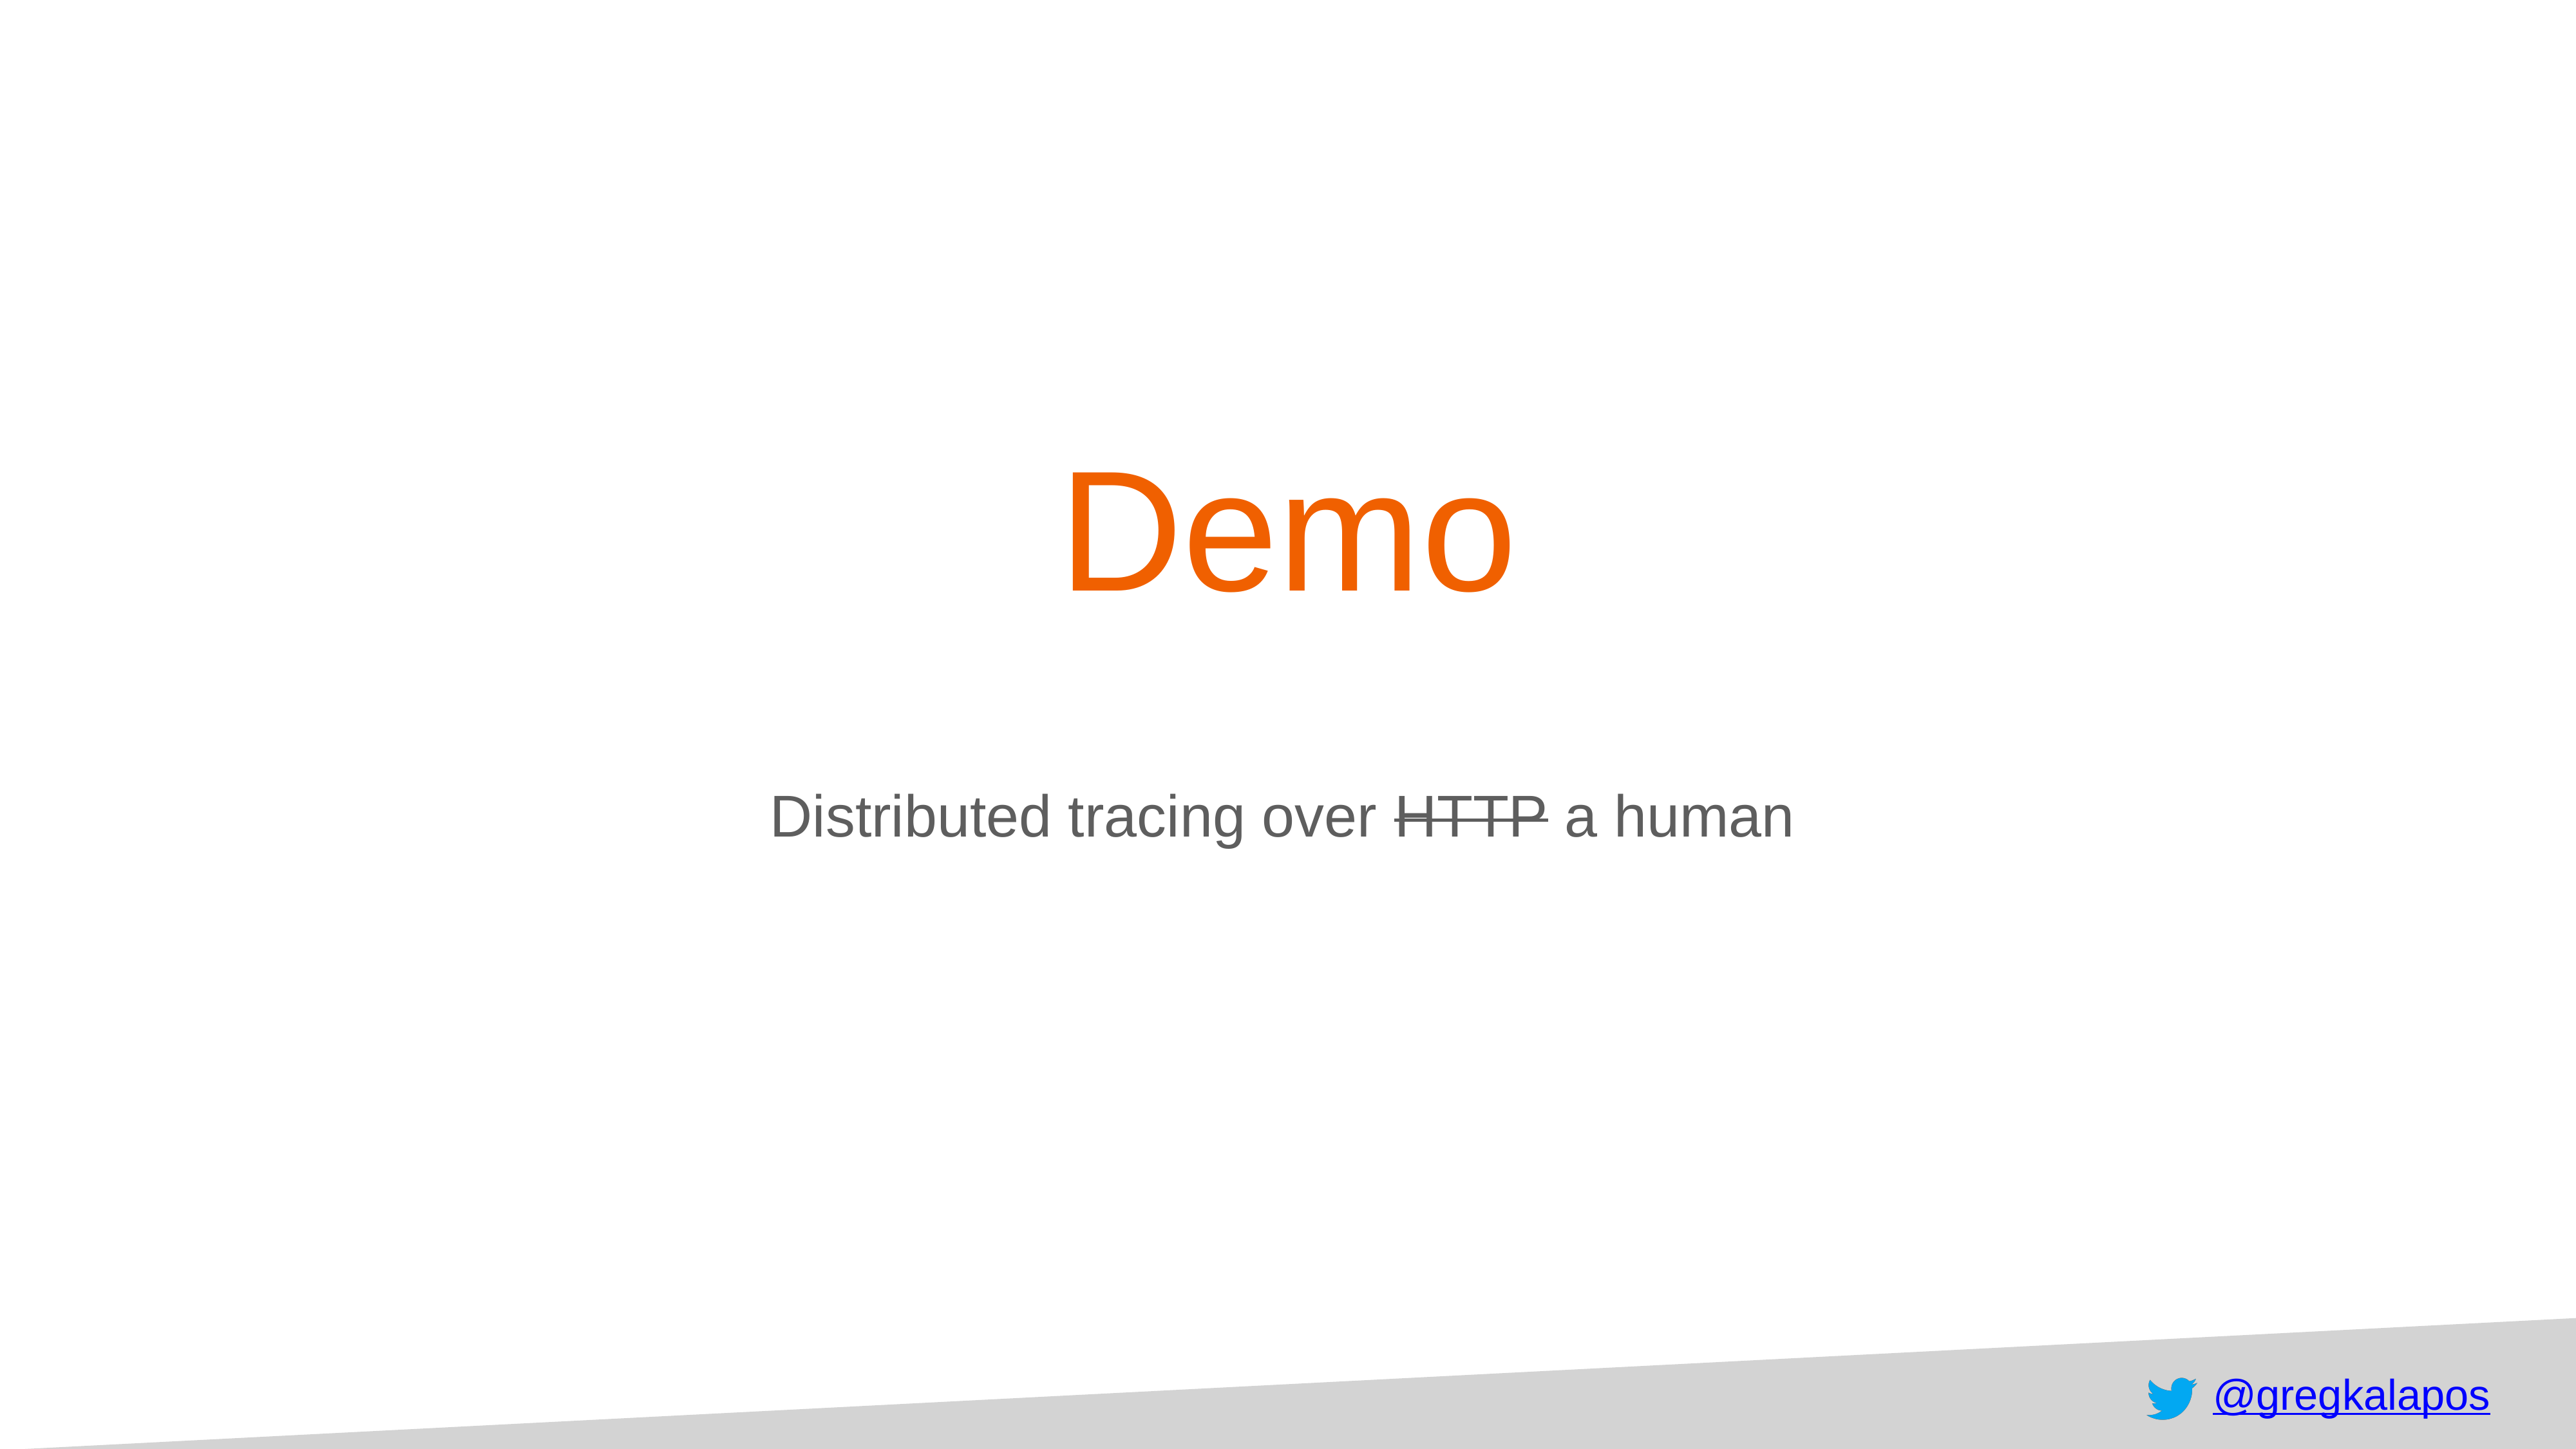

# Demo
Distributed tracing over HTTP a human